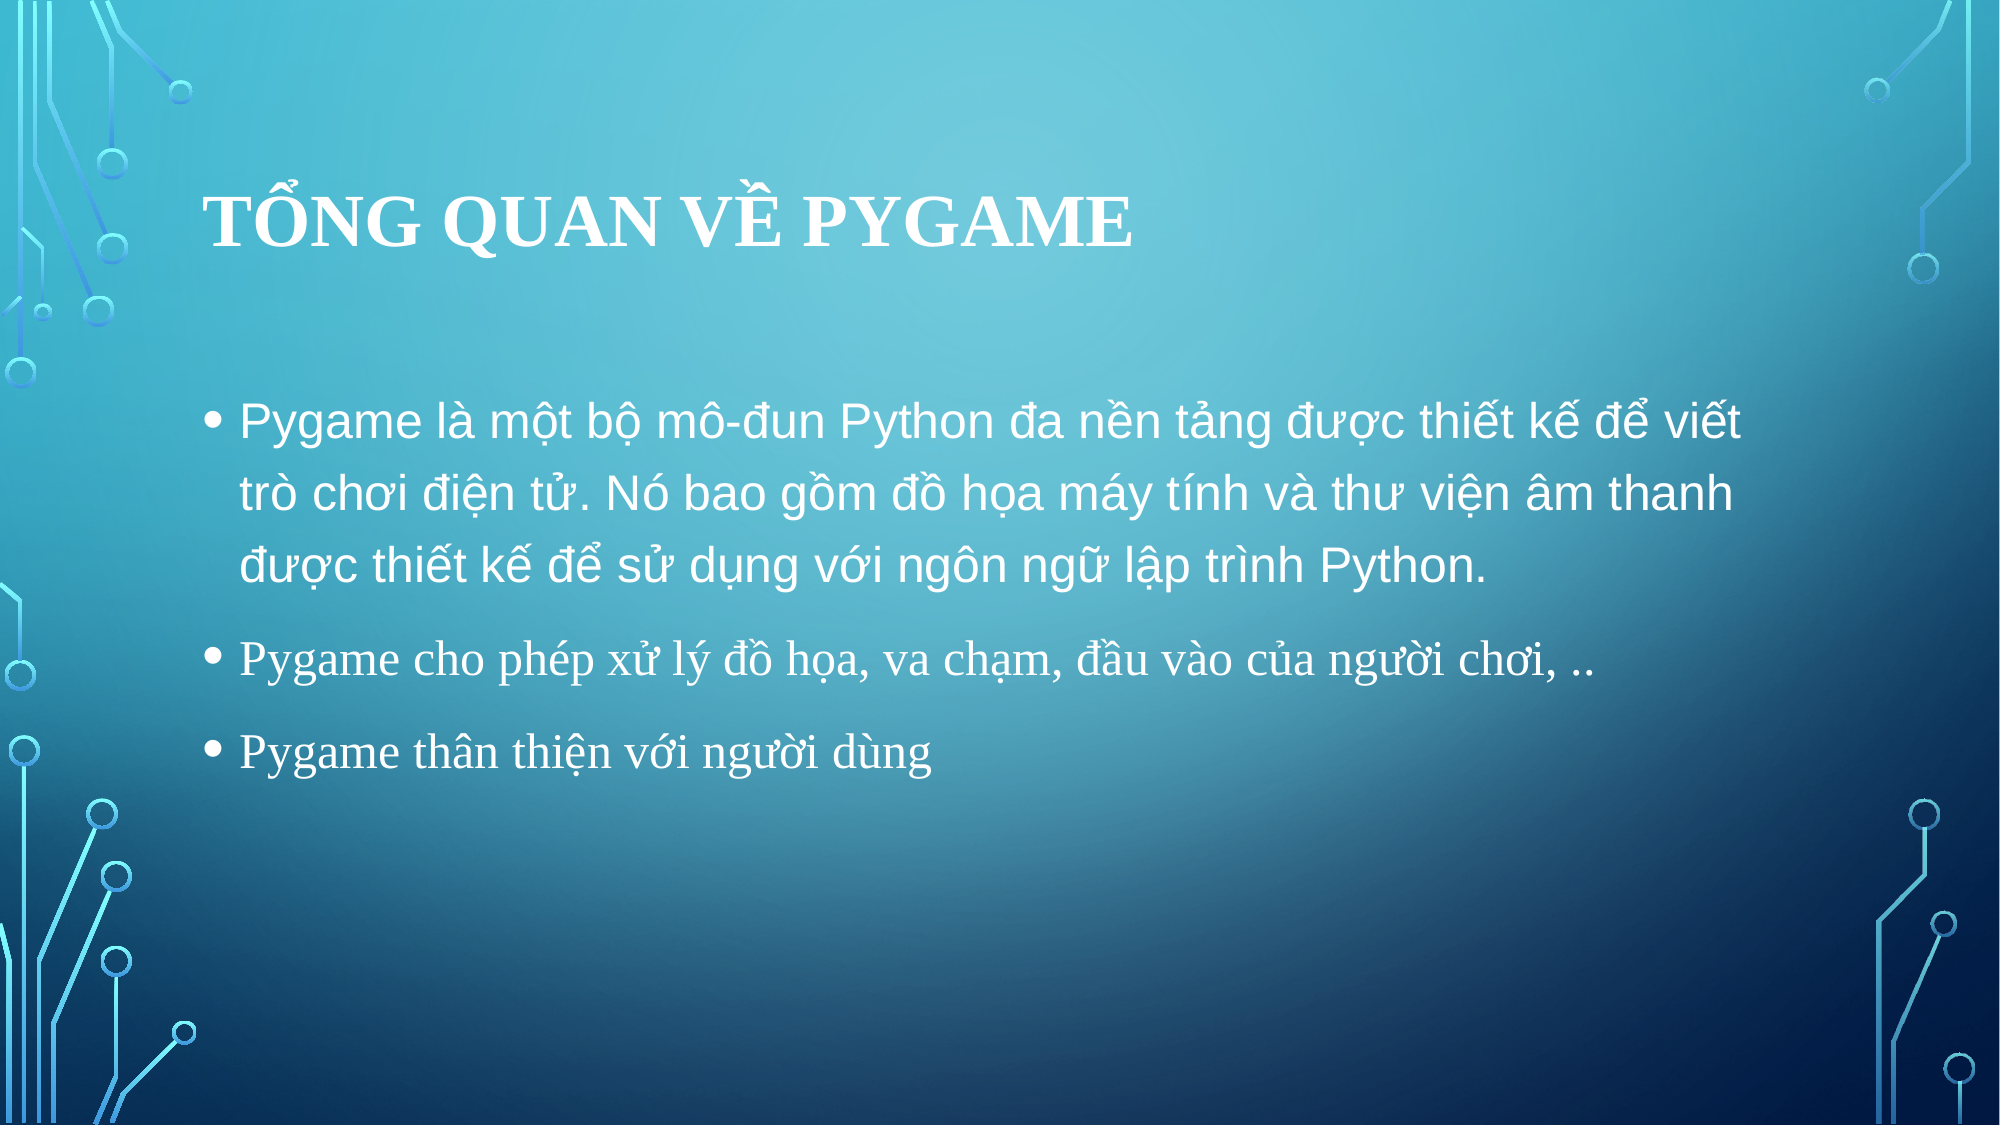

# Tổng quan về Pygame
Pygame là một bộ mô-đun Python đa nền tảng được thiết kế để viết trò chơi điện tử. Nó bao gồm đồ họa máy tính và thư viện âm thanh được thiết kế để sử dụng với ngôn ngữ lập trình Python.
Pygame cho phép xử lý đồ họa, va chạm, đầu vào của người chơi, ..
Pygame thân thiện với người dùng